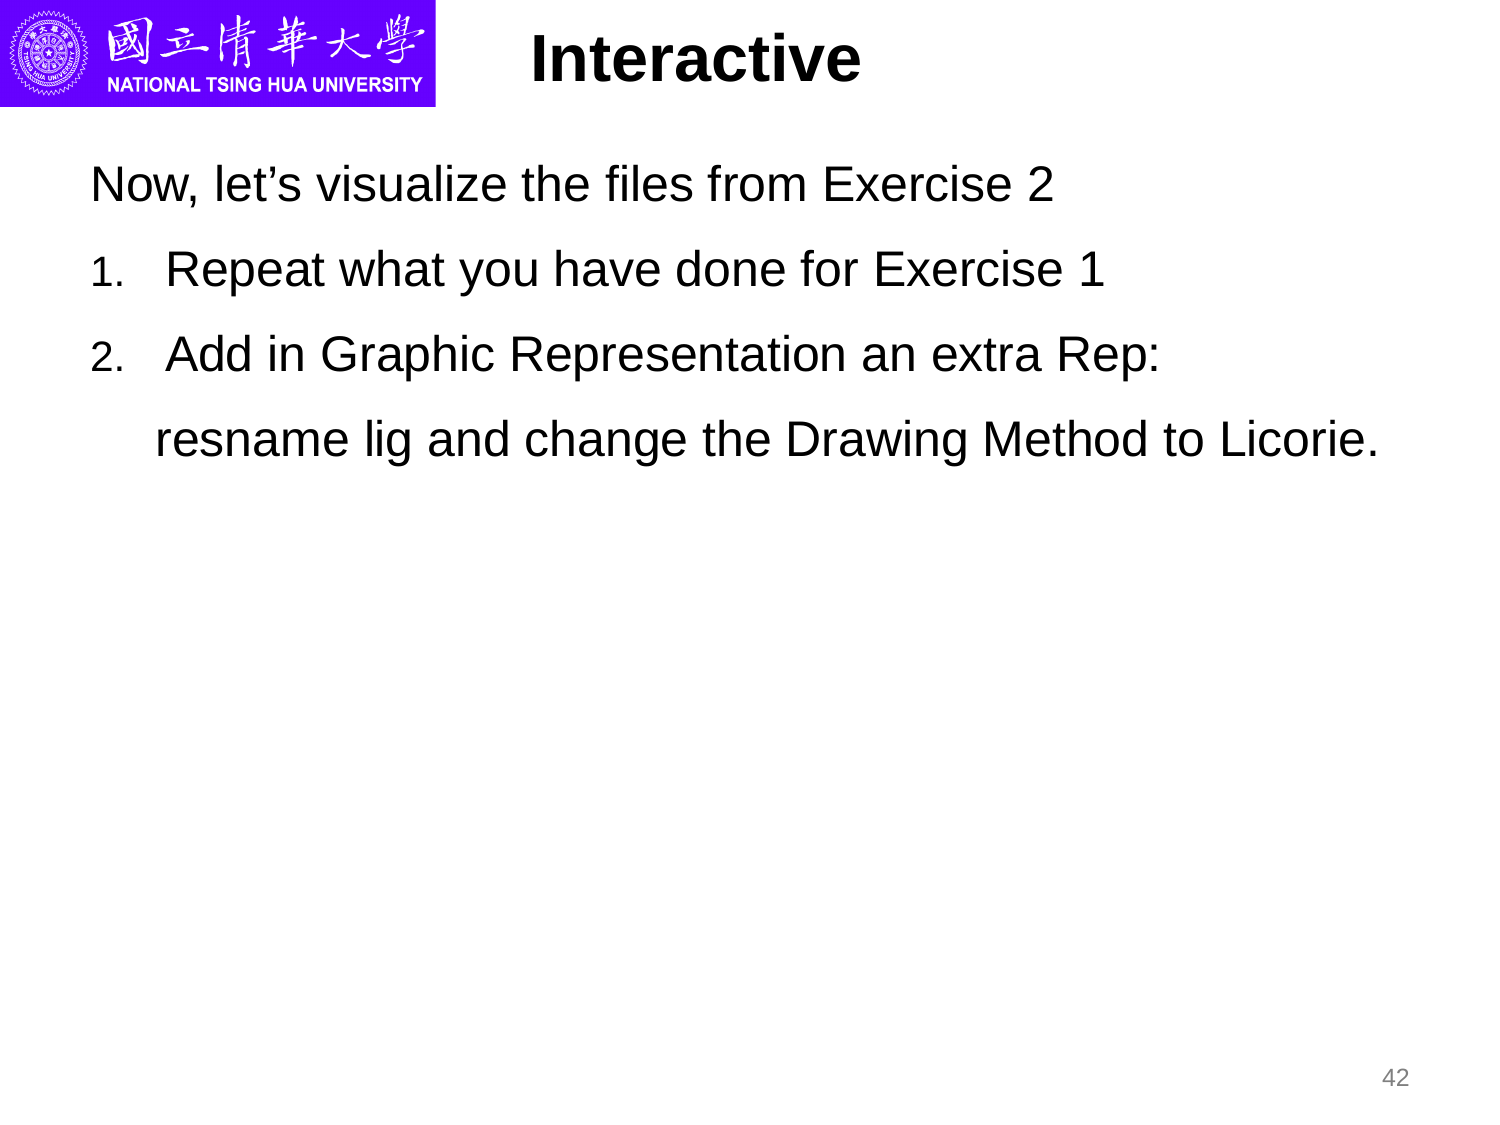

# Interactive
Now, let’s visualize the files from Exercise 2
Repeat what you have done for Exercise 1
Add in Graphic Representation an extra Rep:
resname lig and change the Drawing Method to Licorie.
42